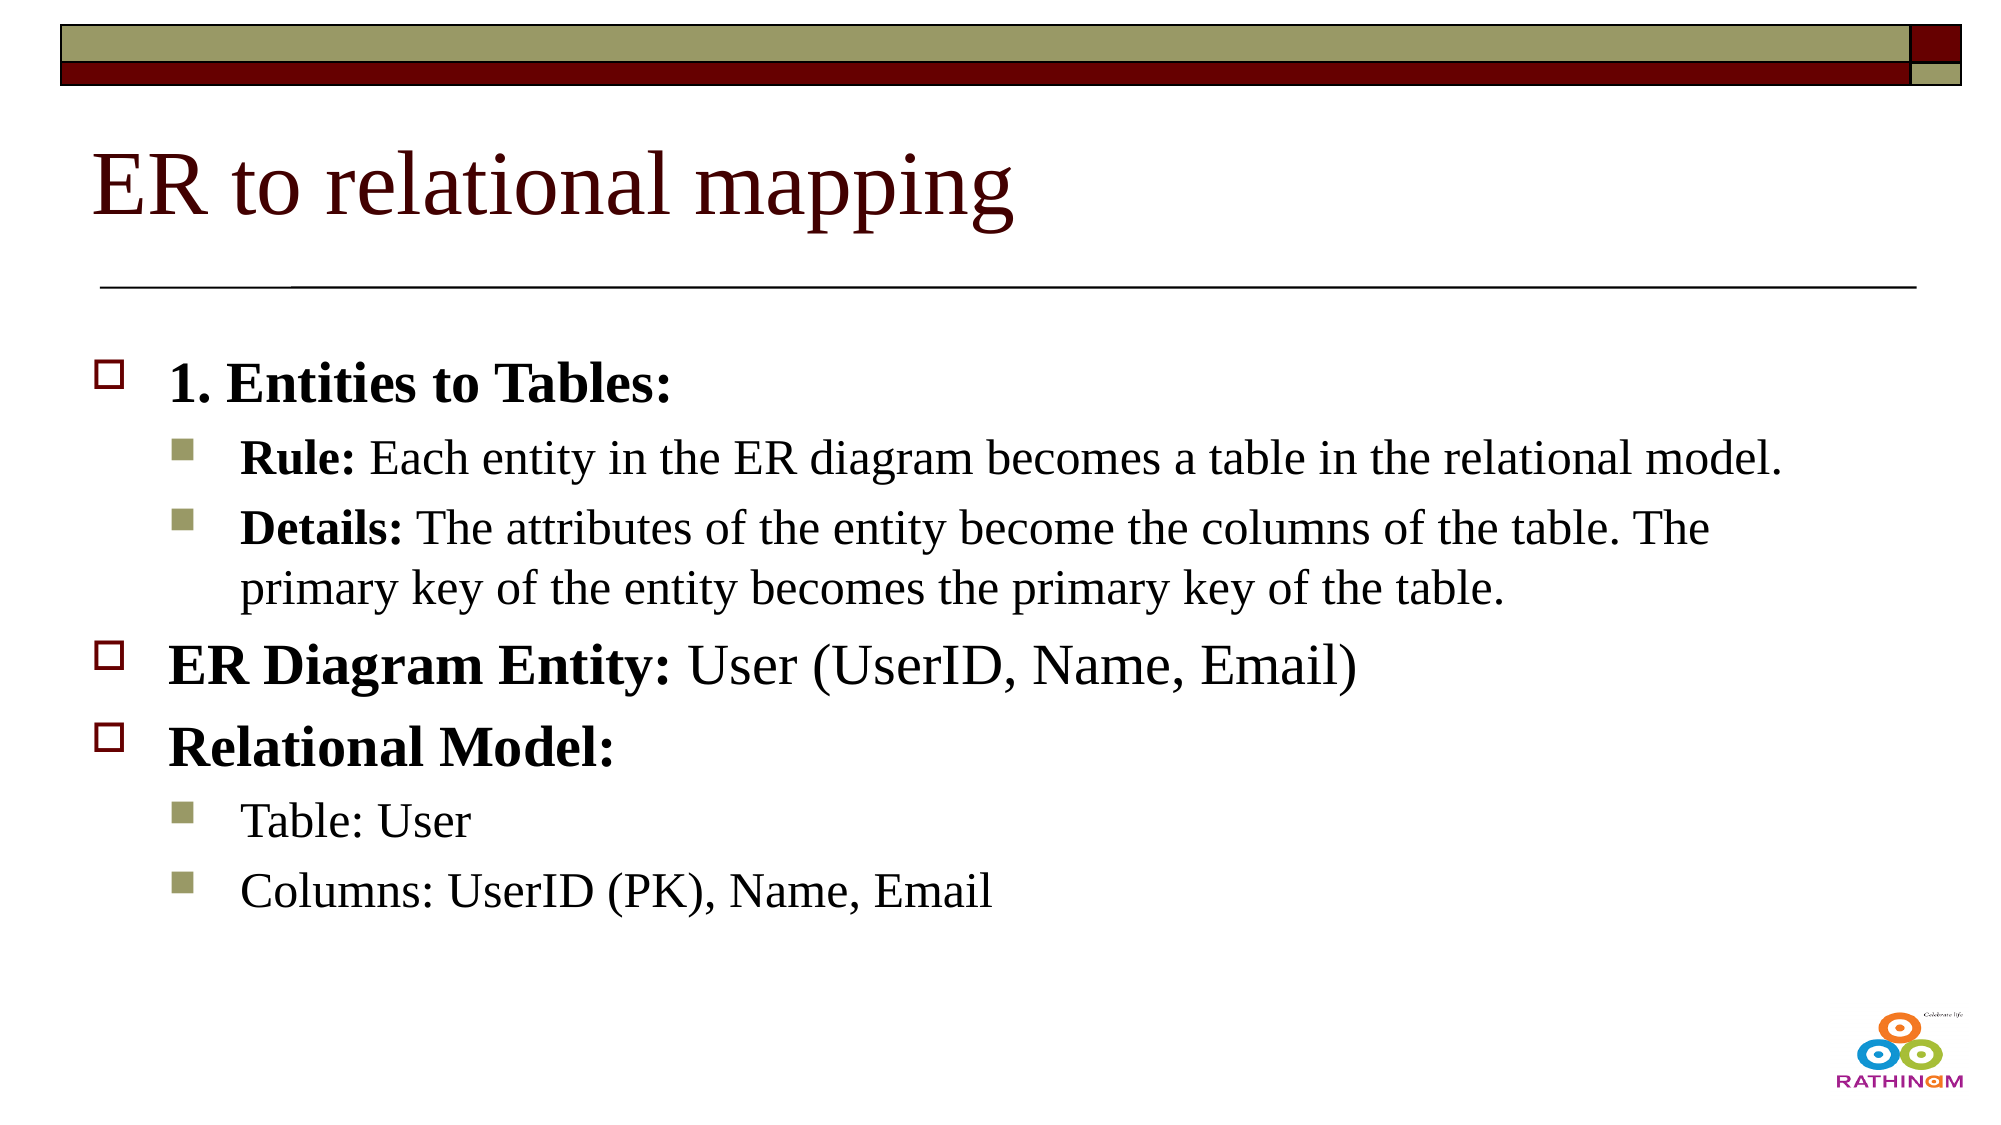

# ER to relational mapping
1. Entities to Tables:
Rule: Each entity in the ER diagram becomes a table in the relational model.
Details: The attributes of the entity become the columns of the table. The primary key of the entity becomes the primary key of the table.
ER Diagram Entity: User (UserID, Name, Email)
Relational Model:
Table: User
Columns: UserID (PK), Name, Email